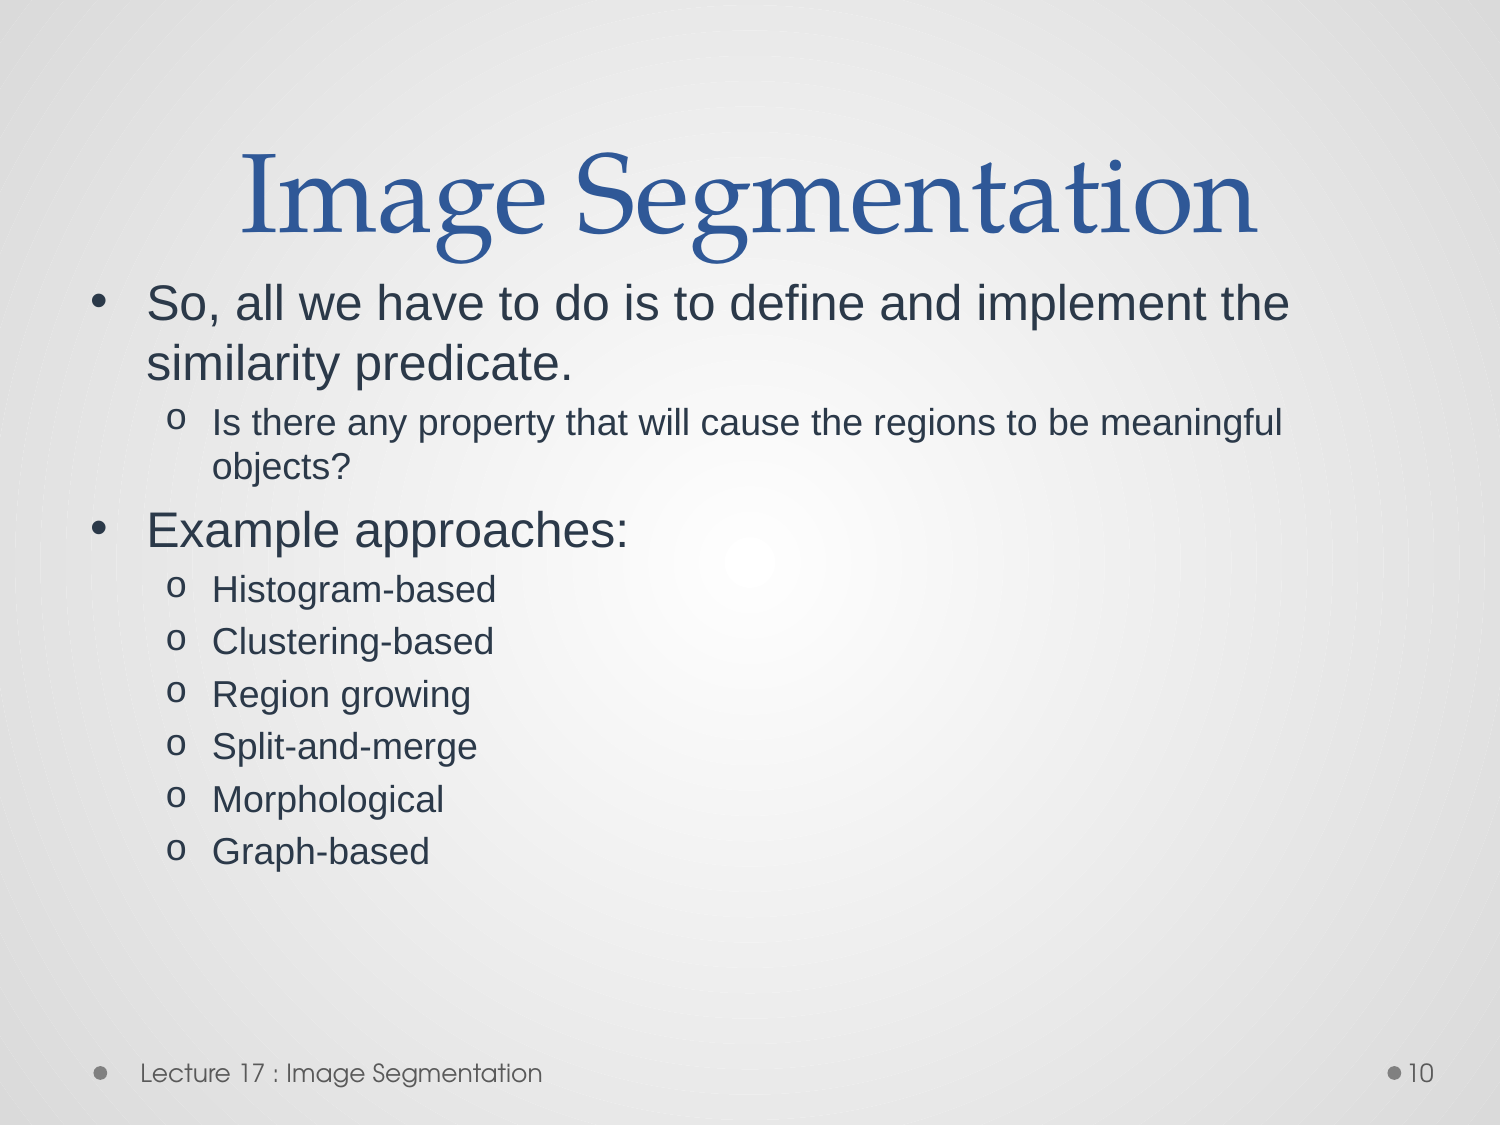

# Image Segmentation
So, all we have to do is to define and implement the similarity predicate.
Is there any property that will cause the regions to be meaningful objects?
Example approaches:
Histogram-based
Clustering-based
Region growing
Split-and-merge
Morphological
Graph-based

10